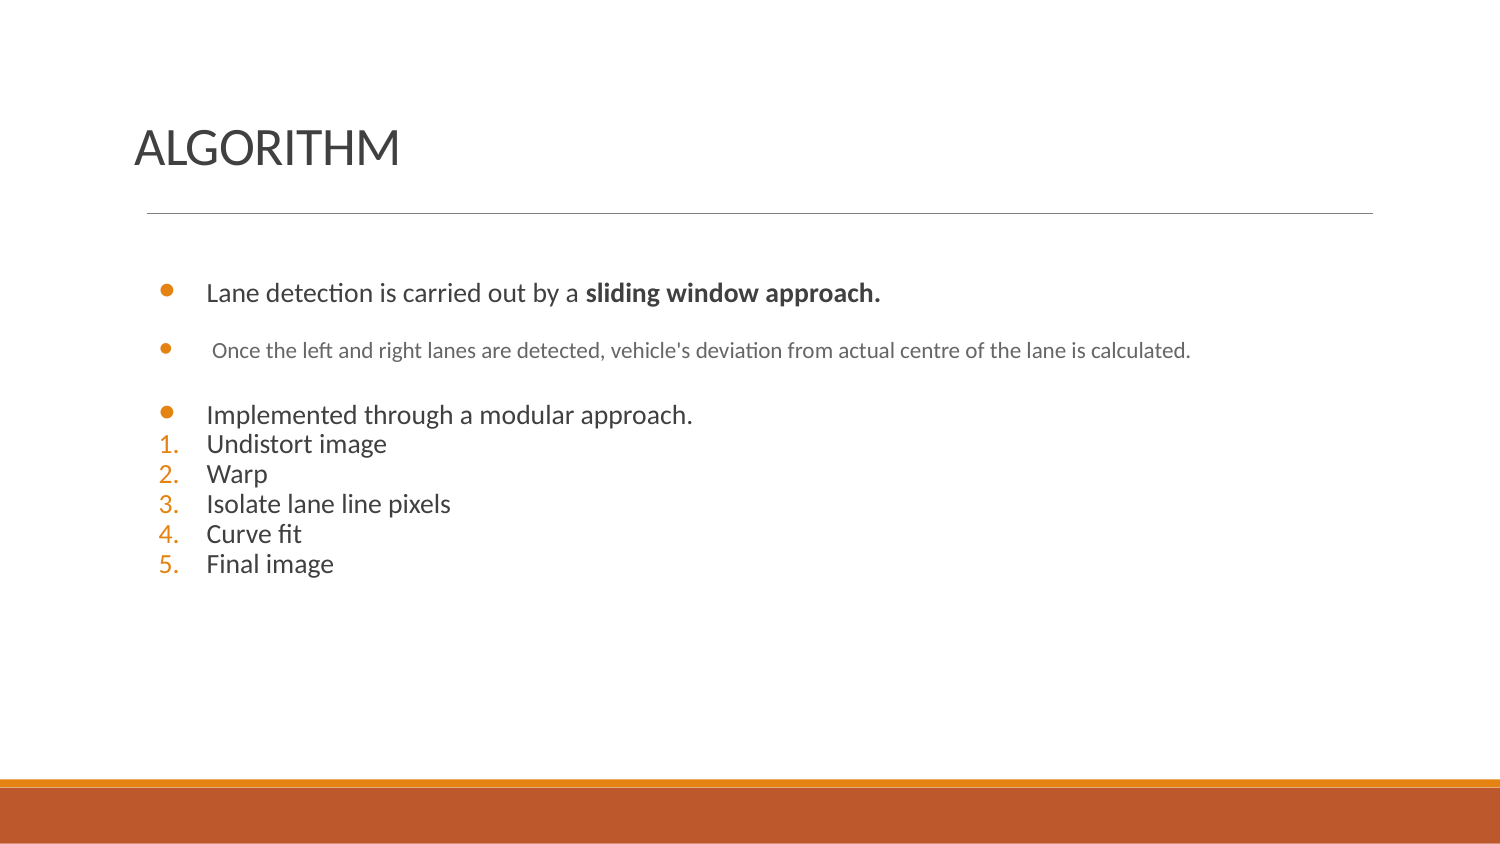

# ALGORITHM
Lane detection is carried out by a sliding window approach.
 Once the left and right lanes are detected, vehicle's deviation from actual centre of the lane is calculated.
Implemented through a modular approach.
Undistort image
Warp
Isolate lane line pixels
Curve fit
Final image